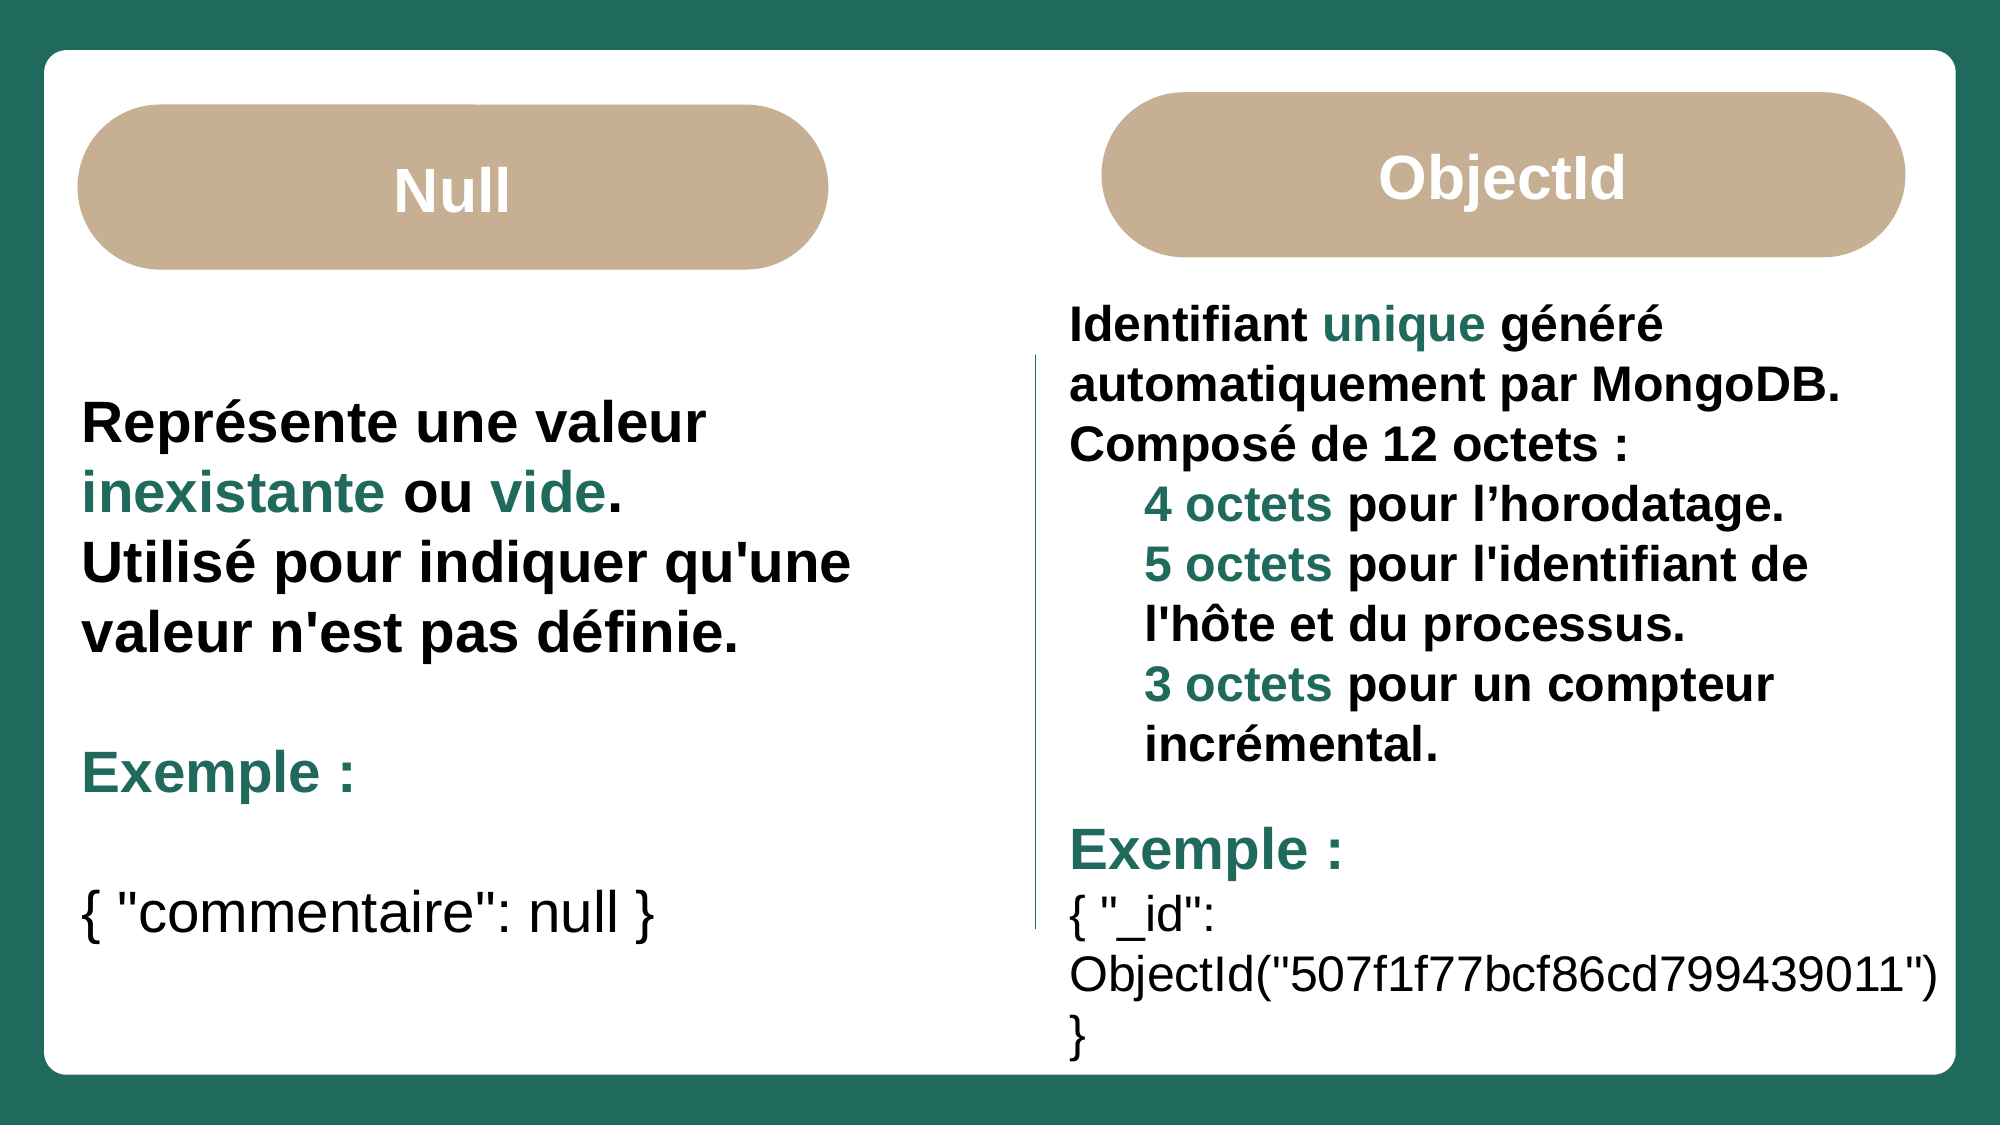

ObjectId
Null
Identifiant unique généré automatiquement par MongoDB.
Composé de 12 octets :
4 octets pour l’horodatage.
5 octets pour l'identifiant de l'hôte et du processus.
3 octets pour un compteur incrémental.

Exemple :
{ "_id": ObjectId("507f1f77bcf86cd799439011") }
Représente une valeur inexistante ou vide.
Utilisé pour indiquer qu'une valeur n'est pas définie.

Exemple :

{ "commentaire": null }